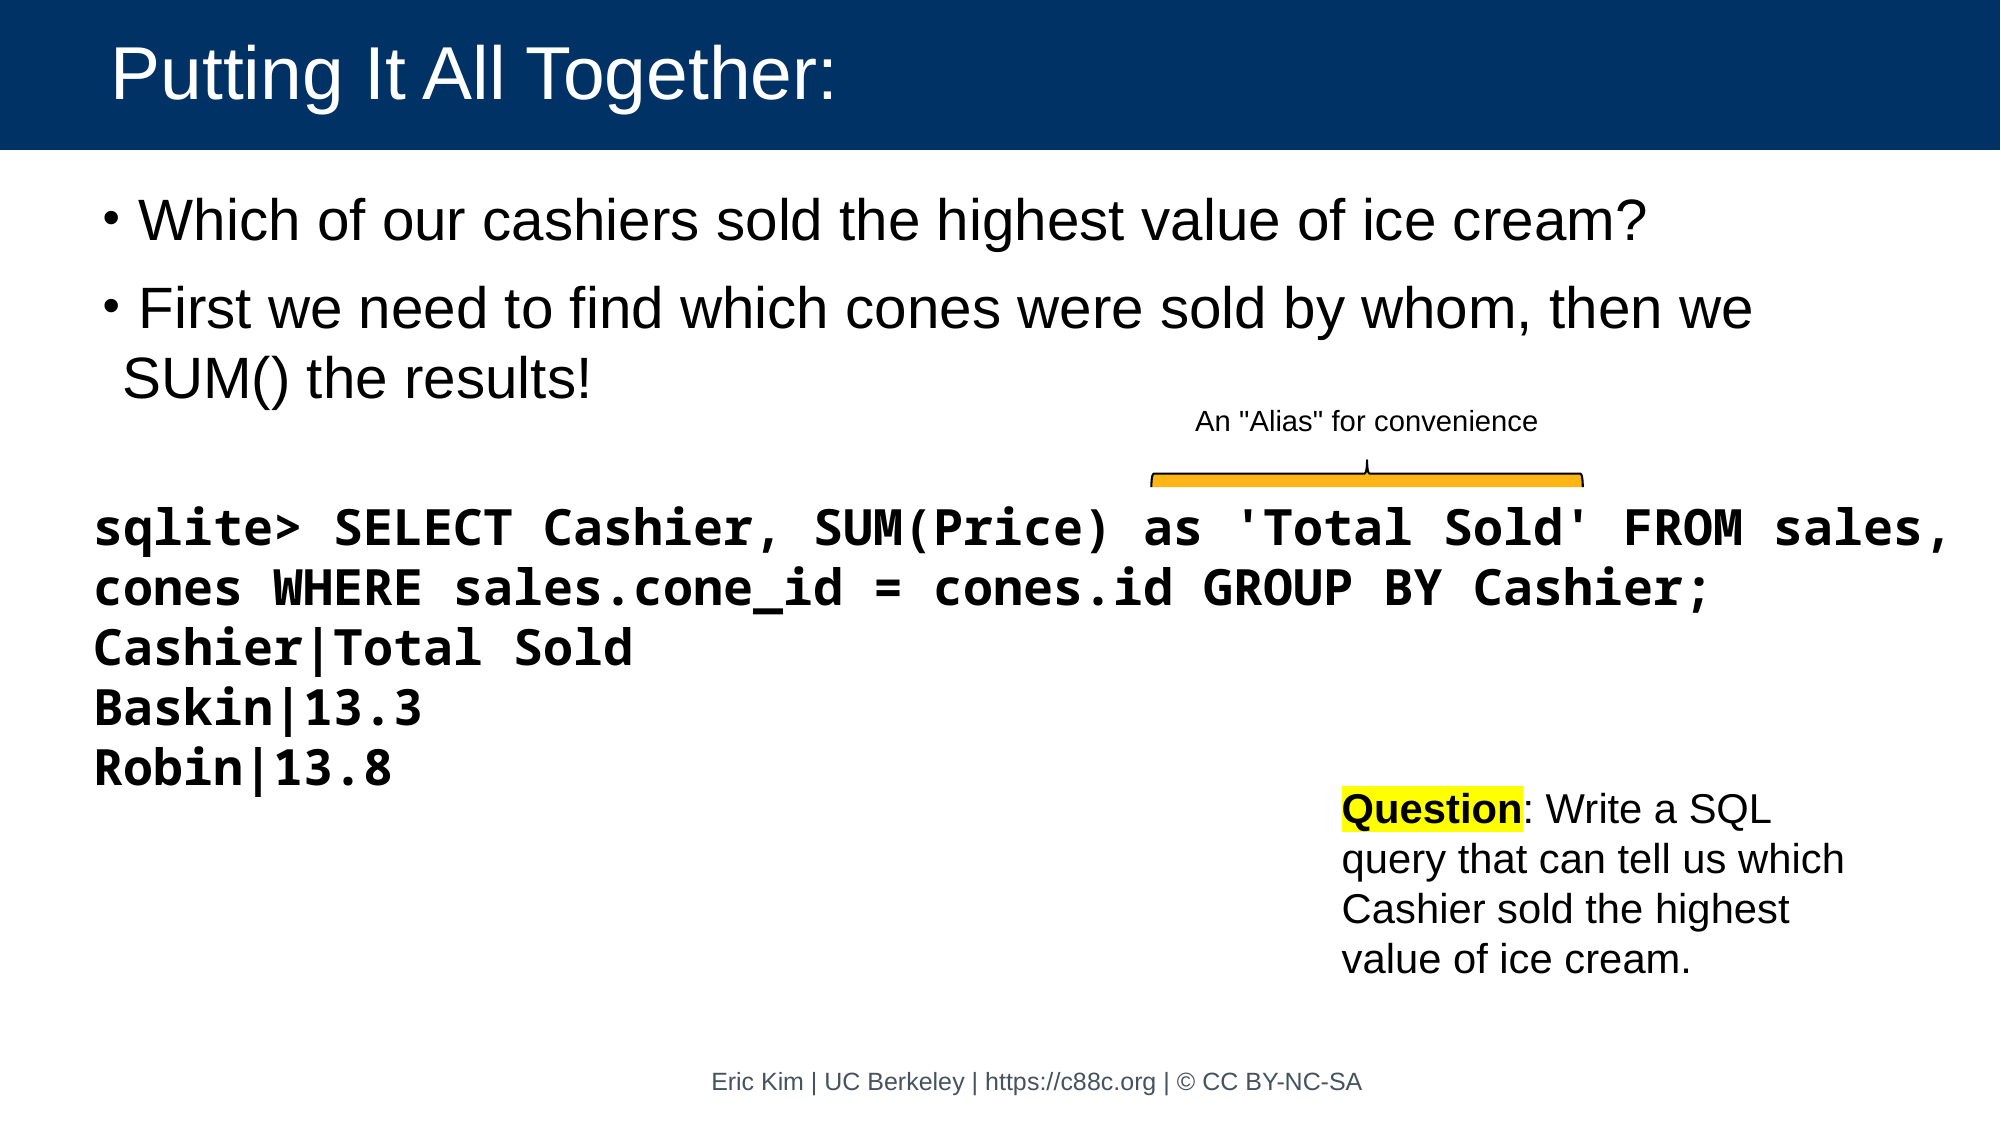

# Putting It All Together:
 Which of our cashiers sold the highest value of ice cream?
 First we need to find which cones were sold by whom, then we SUM() the results!

An "Alias" for convenience
sqlite> SELECT Cashier, SUM(Price) as 'Total Sold' FROM sales, cones WHERE sales.cone_id = cones.id GROUP BY Cashier;
Cashier|Total Sold
Baskin|13.3
Robin|13.8

Question: Write a SQL query that can tell us which Cashier sold the highest value of ice cream.
Eric Kim | UC Berkeley | https://c88c.org | © CC BY-NC-SA